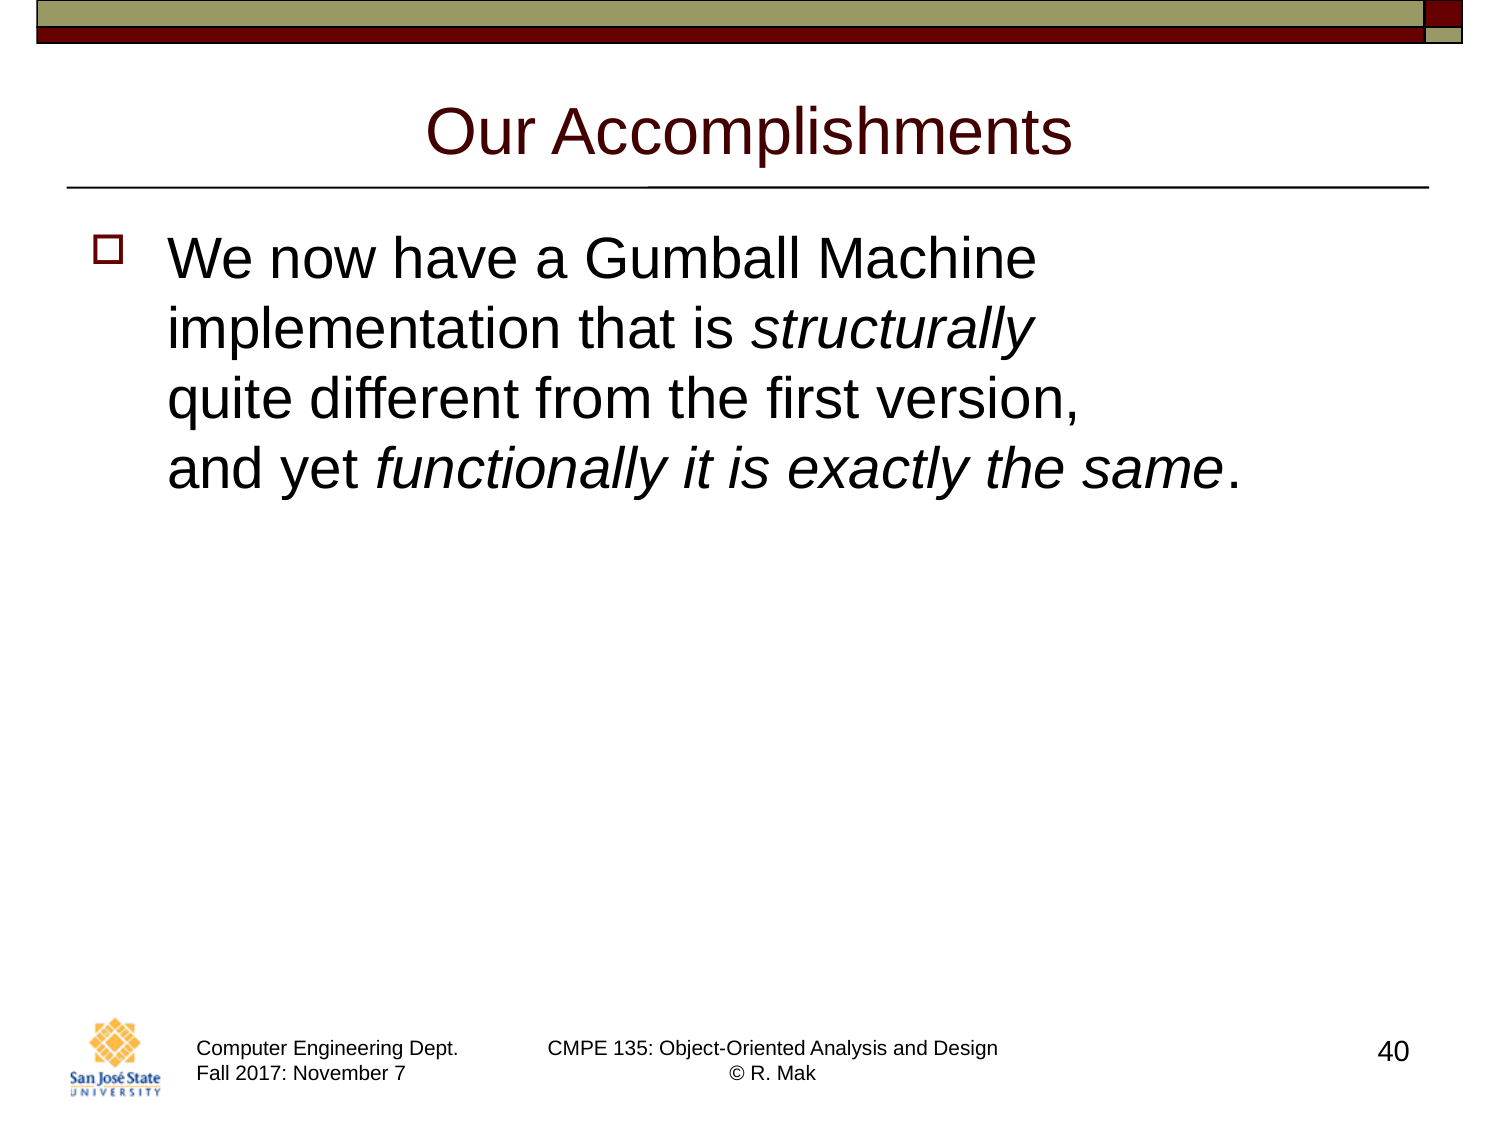

# Our Accomplishments
We now have a Gumball Machine implementation that is structurally 
quite different from the first version,
and yet functionally it is exactly the same.
40